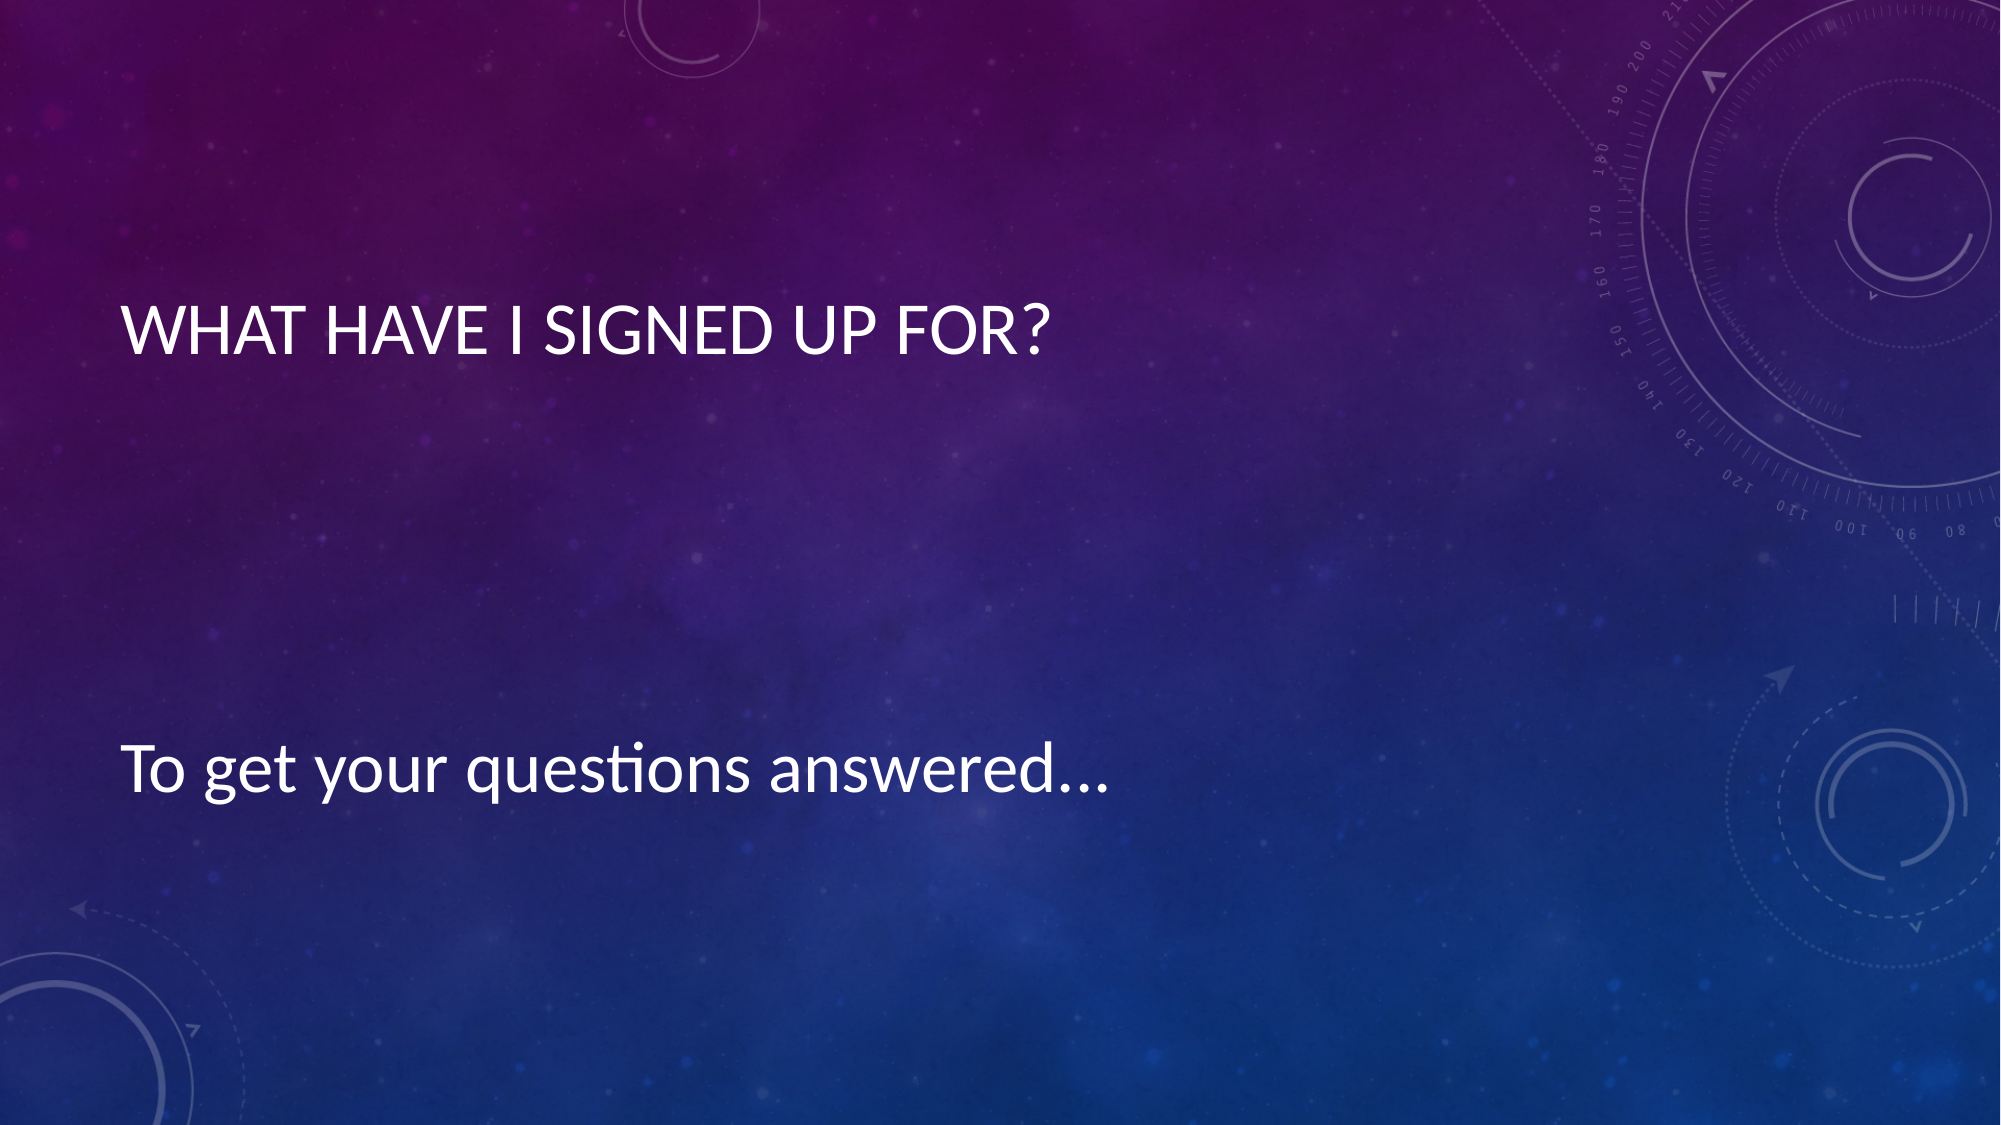

# What have i signed up for?

To get your questions answered...